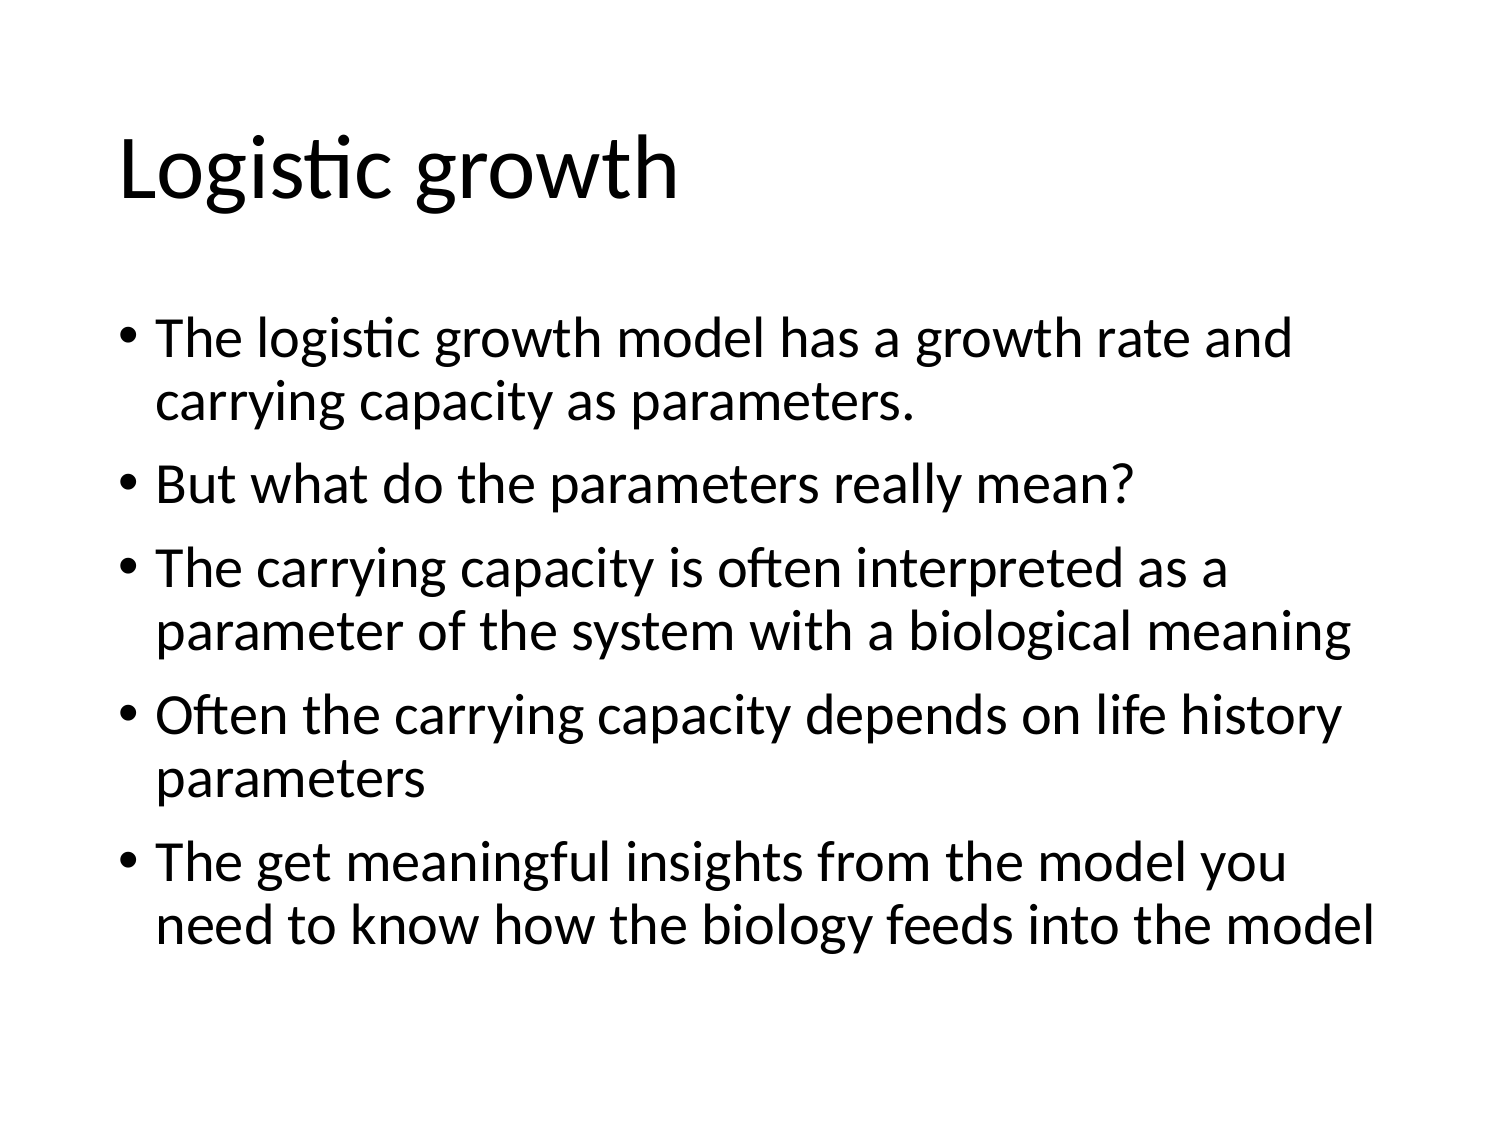

# Logistic growth
The logistic growth model has a growth rate and carrying capacity as parameters.
But what do the parameters really mean?
The carrying capacity is often interpreted as a parameter of the system with a biological meaning
Often the carrying capacity depends on life history parameters
The get meaningful insights from the model you need to know how the biology feeds into the model